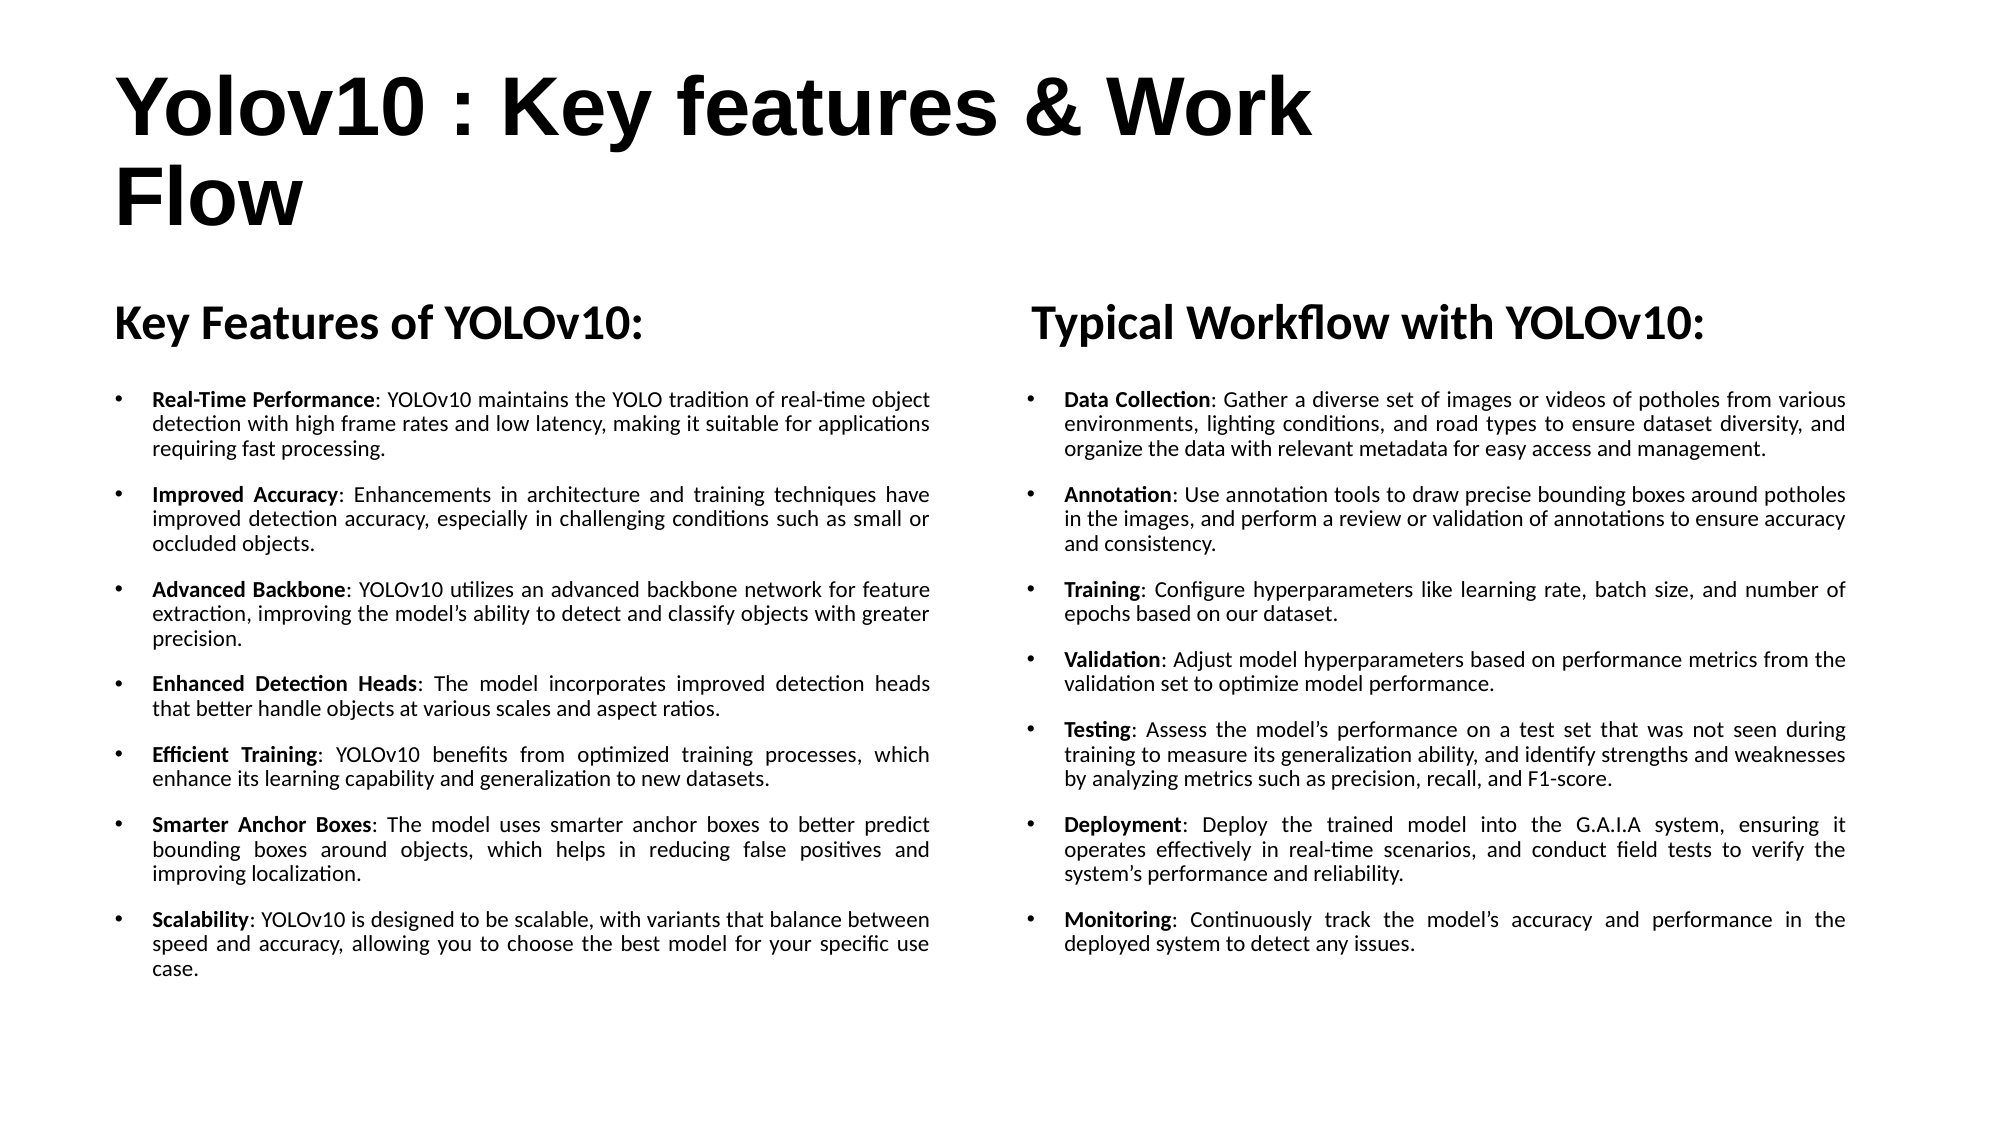

# Yolov10 : Key features & Work Flow
Key Features of YOLOv10:
Typical Workflow with YOLOv10:
Real-Time Performance: YOLOv10 maintains the YOLO tradition of real-time object detection with high frame rates and low latency, making it suitable for applications requiring fast processing.
Improved Accuracy: Enhancements in architecture and training techniques have improved detection accuracy, especially in challenging conditions such as small or occluded objects.
Advanced Backbone: YOLOv10 utilizes an advanced backbone network for feature extraction, improving the model’s ability to detect and classify objects with greater precision.
Enhanced Detection Heads: The model incorporates improved detection heads that better handle objects at various scales and aspect ratios.
Efficient Training: YOLOv10 benefits from optimized training processes, which enhance its learning capability and generalization to new datasets.
Smarter Anchor Boxes: The model uses smarter anchor boxes to better predict bounding boxes around objects, which helps in reducing false positives and improving localization.
Scalability: YOLOv10 is designed to be scalable, with variants that balance between speed and accuracy, allowing you to choose the best model for your specific use case.
Data Collection: Gather a diverse set of images or videos of potholes from various environments, lighting conditions, and road types to ensure dataset diversity, and organize the data with relevant metadata for easy access and management.
Annotation: Use annotation tools to draw precise bounding boxes around potholes in the images, and perform a review or validation of annotations to ensure accuracy and consistency.
Training: Configure hyperparameters like learning rate, batch size, and number of epochs based on our dataset.
Validation: Adjust model hyperparameters based on performance metrics from the validation set to optimize model performance.
Testing: Assess the model’s performance on a test set that was not seen during training to measure its generalization ability, and identify strengths and weaknesses by analyzing metrics such as precision, recall, and F1-score.
Deployment: Deploy the trained model into the G.A.I.A system, ensuring it operates effectively in real-time scenarios, and conduct field tests to verify the system’s performance and reliability.
Monitoring: Continuously track the model’s accuracy and performance in the deployed system to detect any issues.